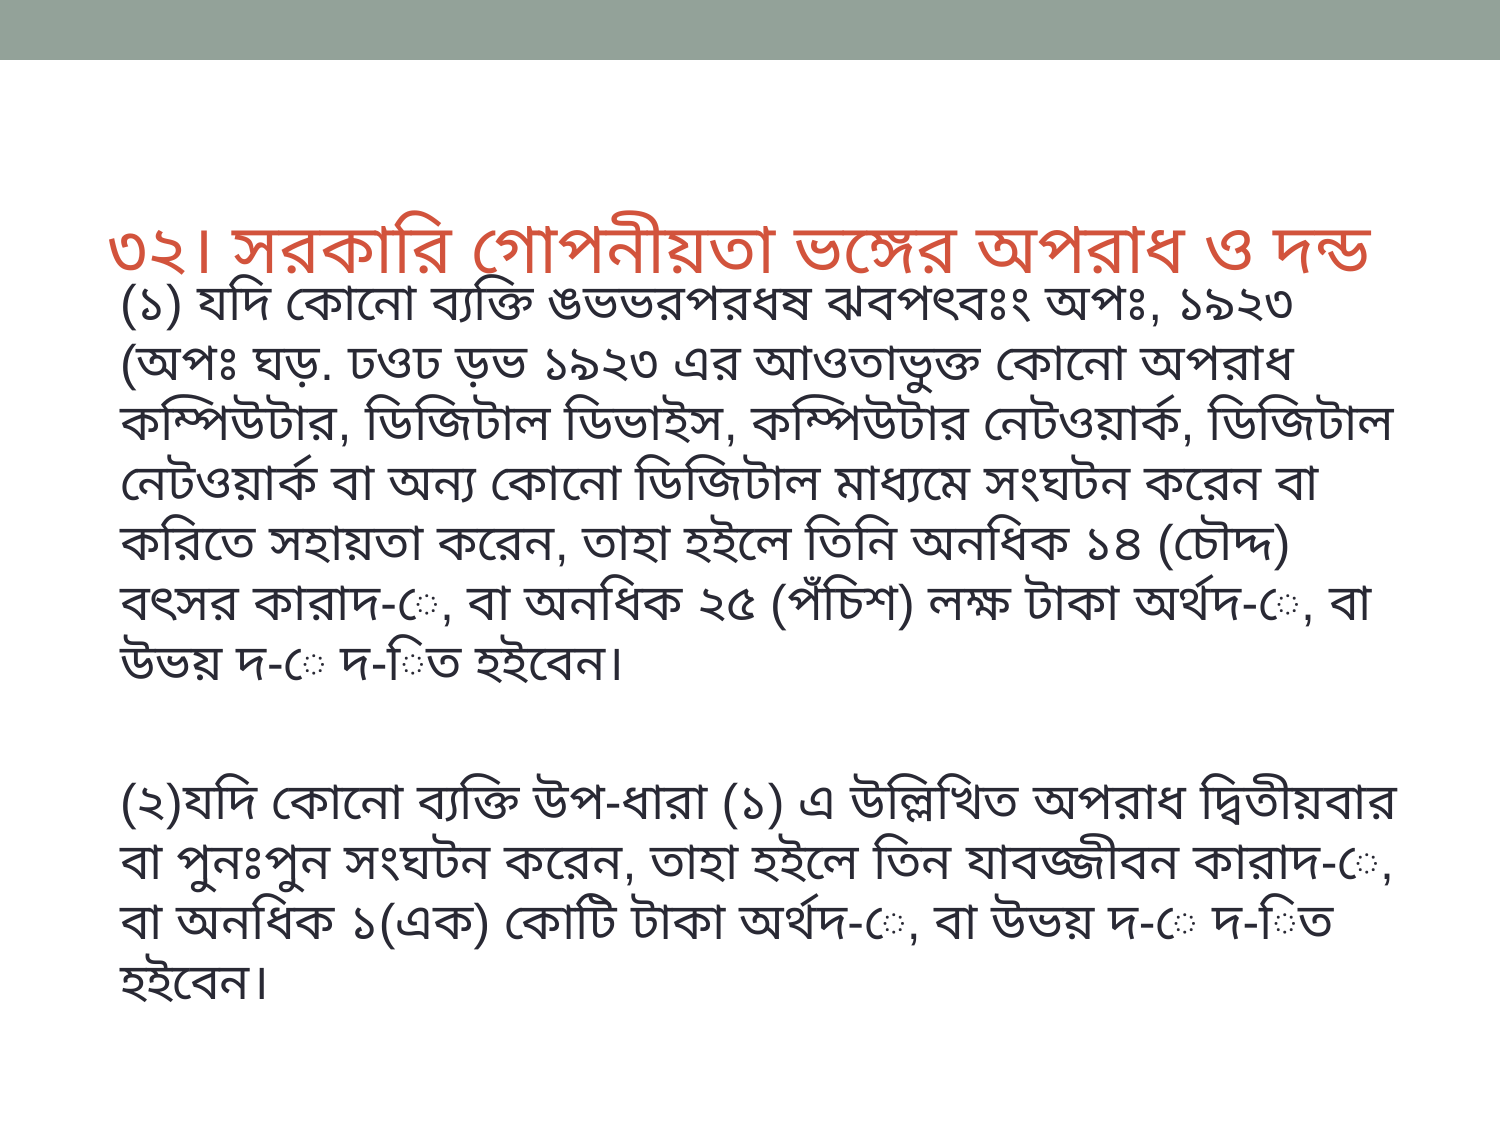

# ৩২। সরকারি গোপনীয়তা ভঙ্গের অপরাধ ও দন্ড

	(১) যদি কোনো ব্যক্তি ঙভভরপরধষ ঝবপৎবঃং অপঃ, ১৯২৩ (অপঃ ঘড়. ঢওঢ ড়ভ ১৯২৩ এর আওতাভুক্ত কোনো অপরাধ কম্পিউটার, ডিজিটাল ডিভাইস, কম্পিউটার নেটওয়ার্ক, ডিজিটাল নেটওয়ার্ক বা অন্য কোনো ডিজিটাল মাধ্যমে সংঘটন করেন বা করিতে সহায়তা করেন, তাহা হইলে তিনি অনধিক ১৪ (চৌদ্দ) বৎসর কারাদ-ে, বা অনধিক ২৫ (পঁচিশ) লক্ষ টাকা অর্থদ-ে, বা উভয় দ-ে দ-িত হইবেন।

	(২)যদি কোনো ব্যক্তি উপ-ধারা (১) এ উল্লিখিত অপরাধ দ্বিতীয়বার বা পুনঃপুন সংঘটন করেন, তাহা হইলে তিন যাবজ্জীবন কারাদ-ে, বা অনধিক ১(এক) কোটি টাকা অর্থদ-ে, বা উভয় দ-ে দ-িত হইবেন।